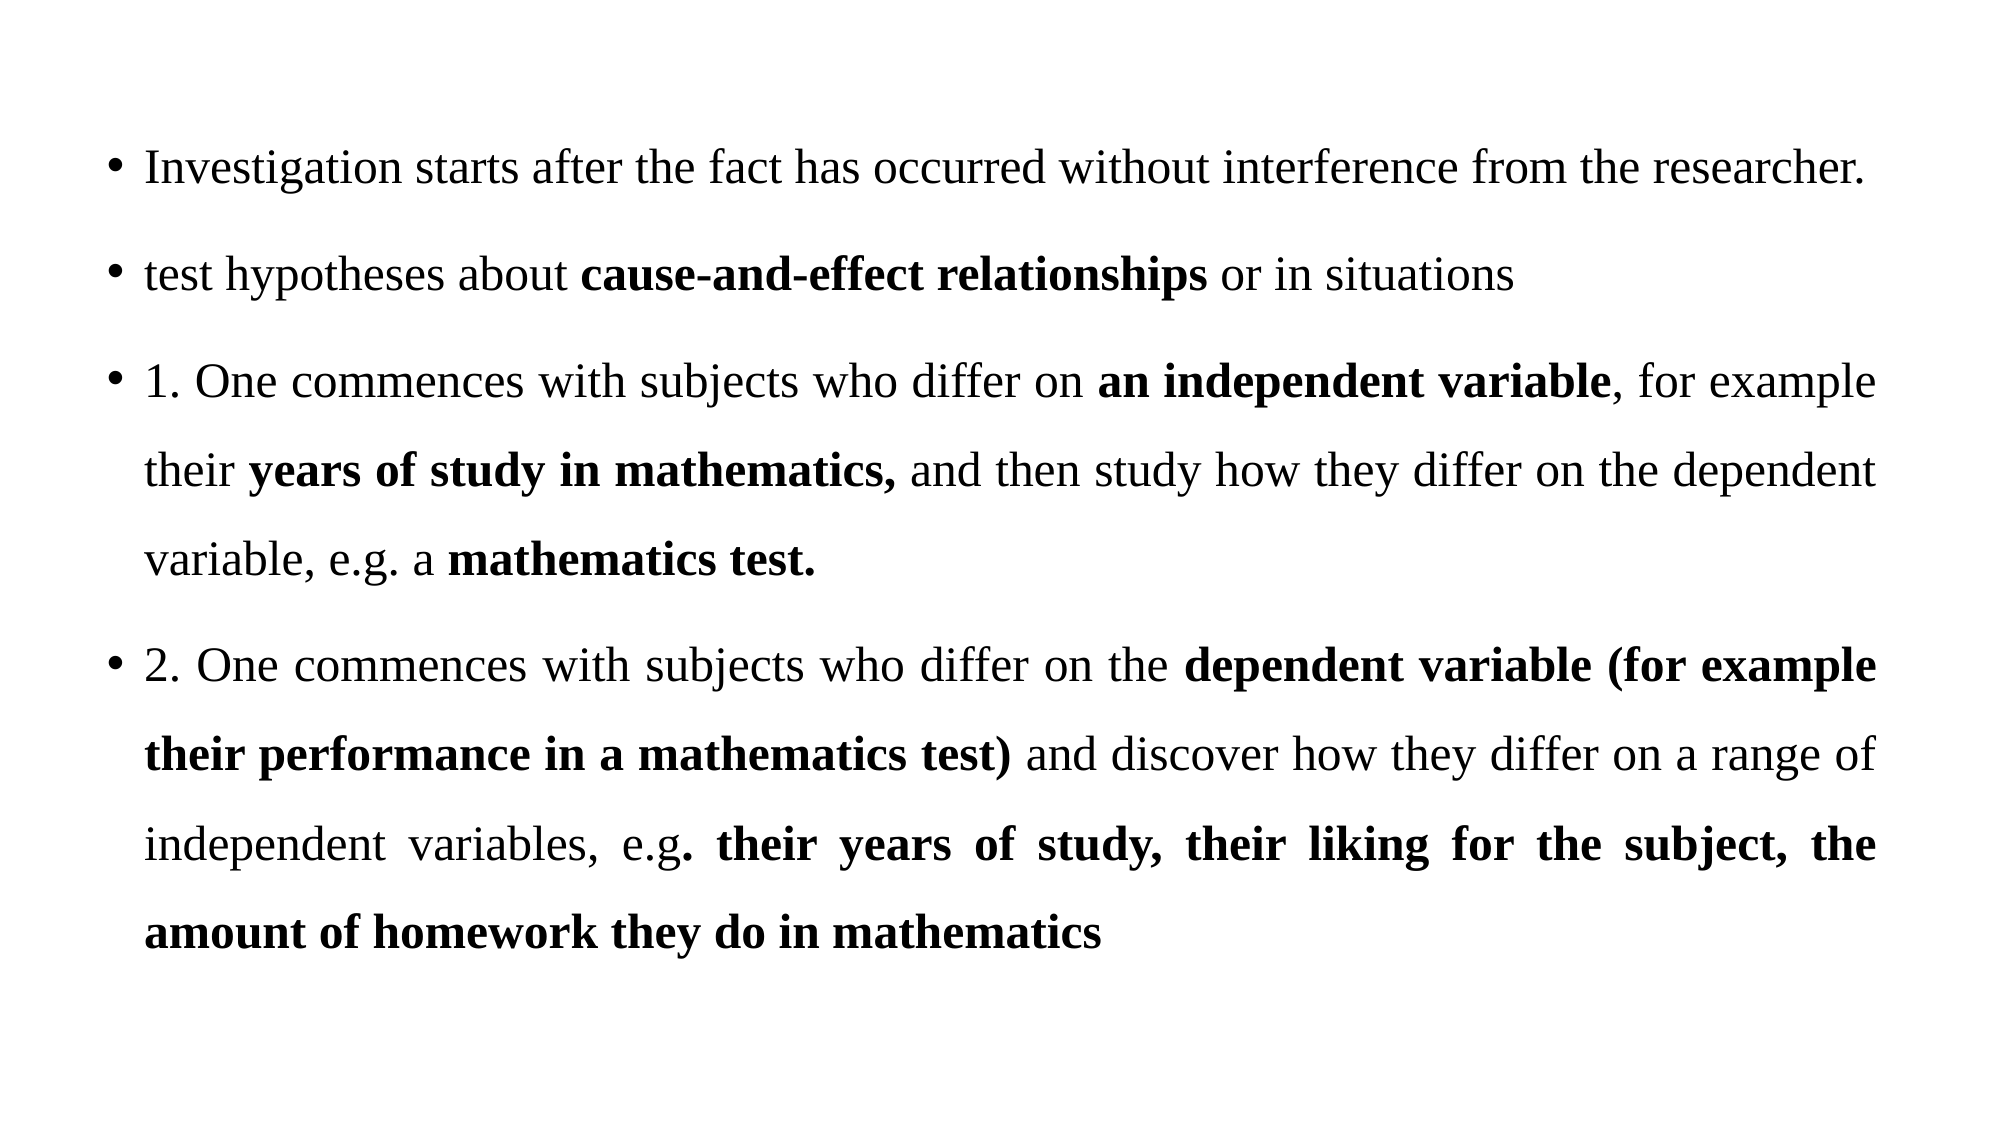

Investigation starts after the fact has occurred without interference from the researcher.
test hypotheses about cause-and-effect relationships or in situations
1. One commences with subjects who differ on an independent variable, for example their years of study in mathematics, and then study how they differ on the dependent variable, e.g. a mathematics test.
2. One commences with subjects who differ on the dependent variable (for example their performance in a mathematics test) and discover how they differ on a range of independent variables, e.g. their years of study, their liking for the subject, the amount of homework they do in mathematics